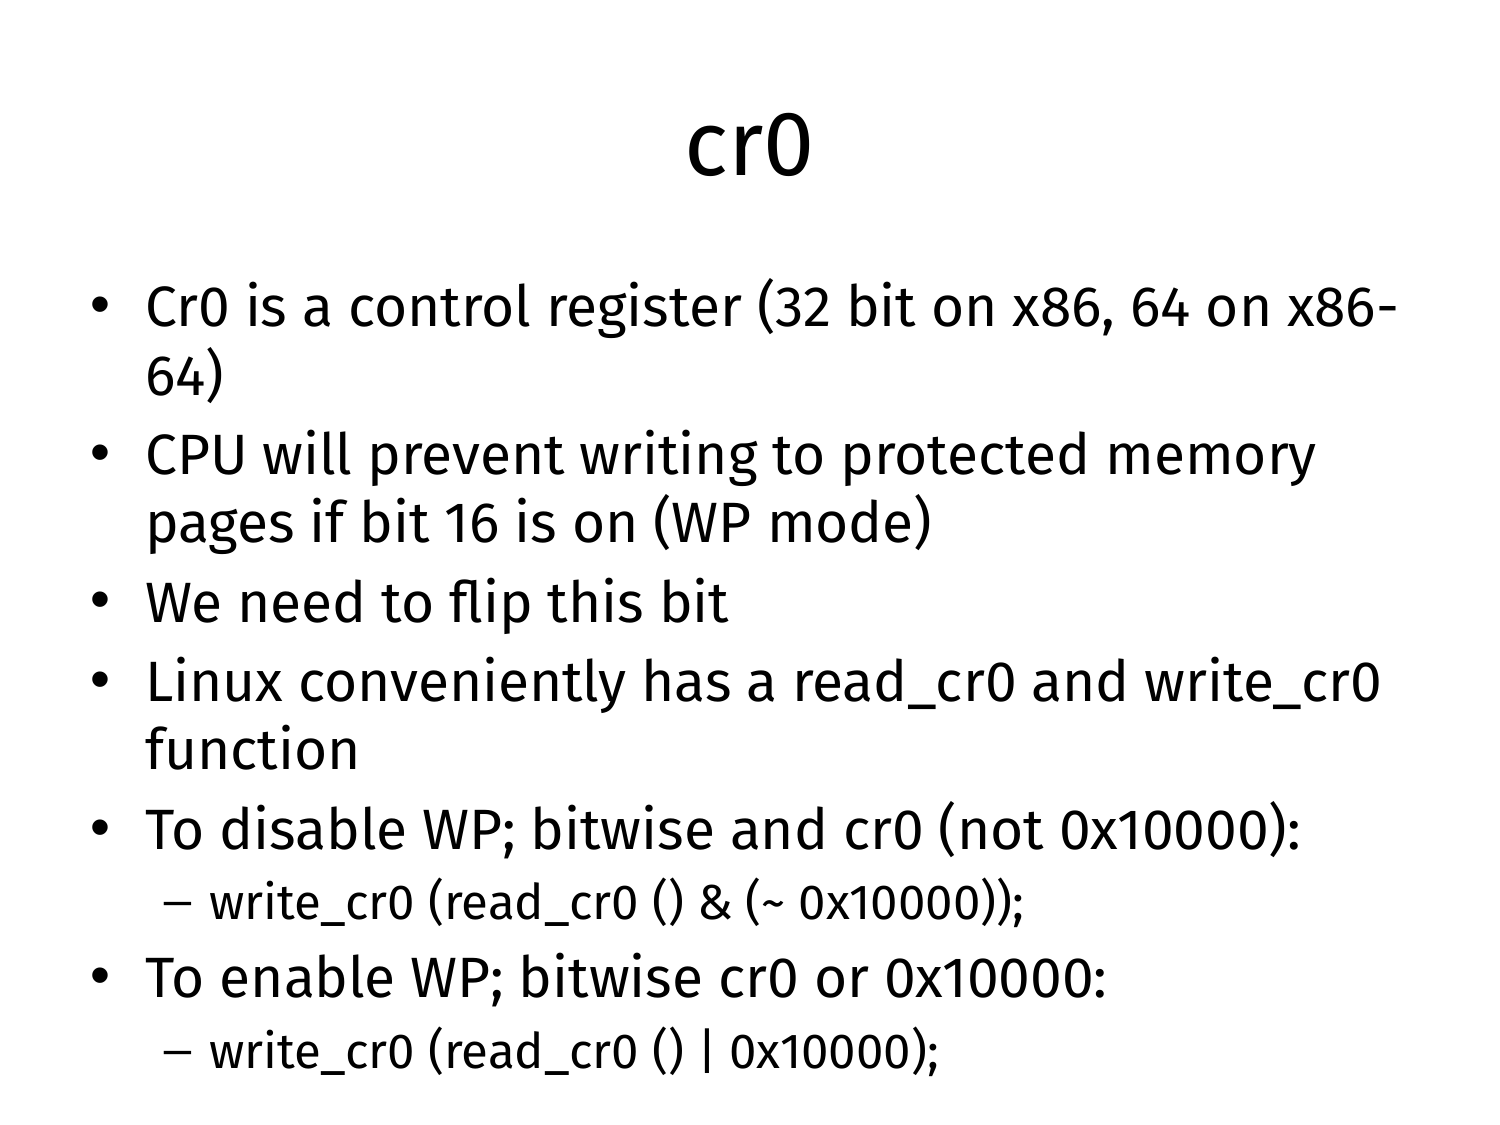

# cr0
Cr0 is a control register (32 bit on x86, 64 on x86-64)
CPU will prevent writing to protected memory pages if bit 16 is on (WP mode)
We need to flip this bit
Linux conveniently has a read_cr0 and write_cr0 function
To disable WP; bitwise and cr0 (not 0x10000):
write_cr0 (read_cr0 () & (~ 0x10000));
To enable WP; bitwise cr0 or 0x10000:
write_cr0 (read_cr0 () | 0x10000);